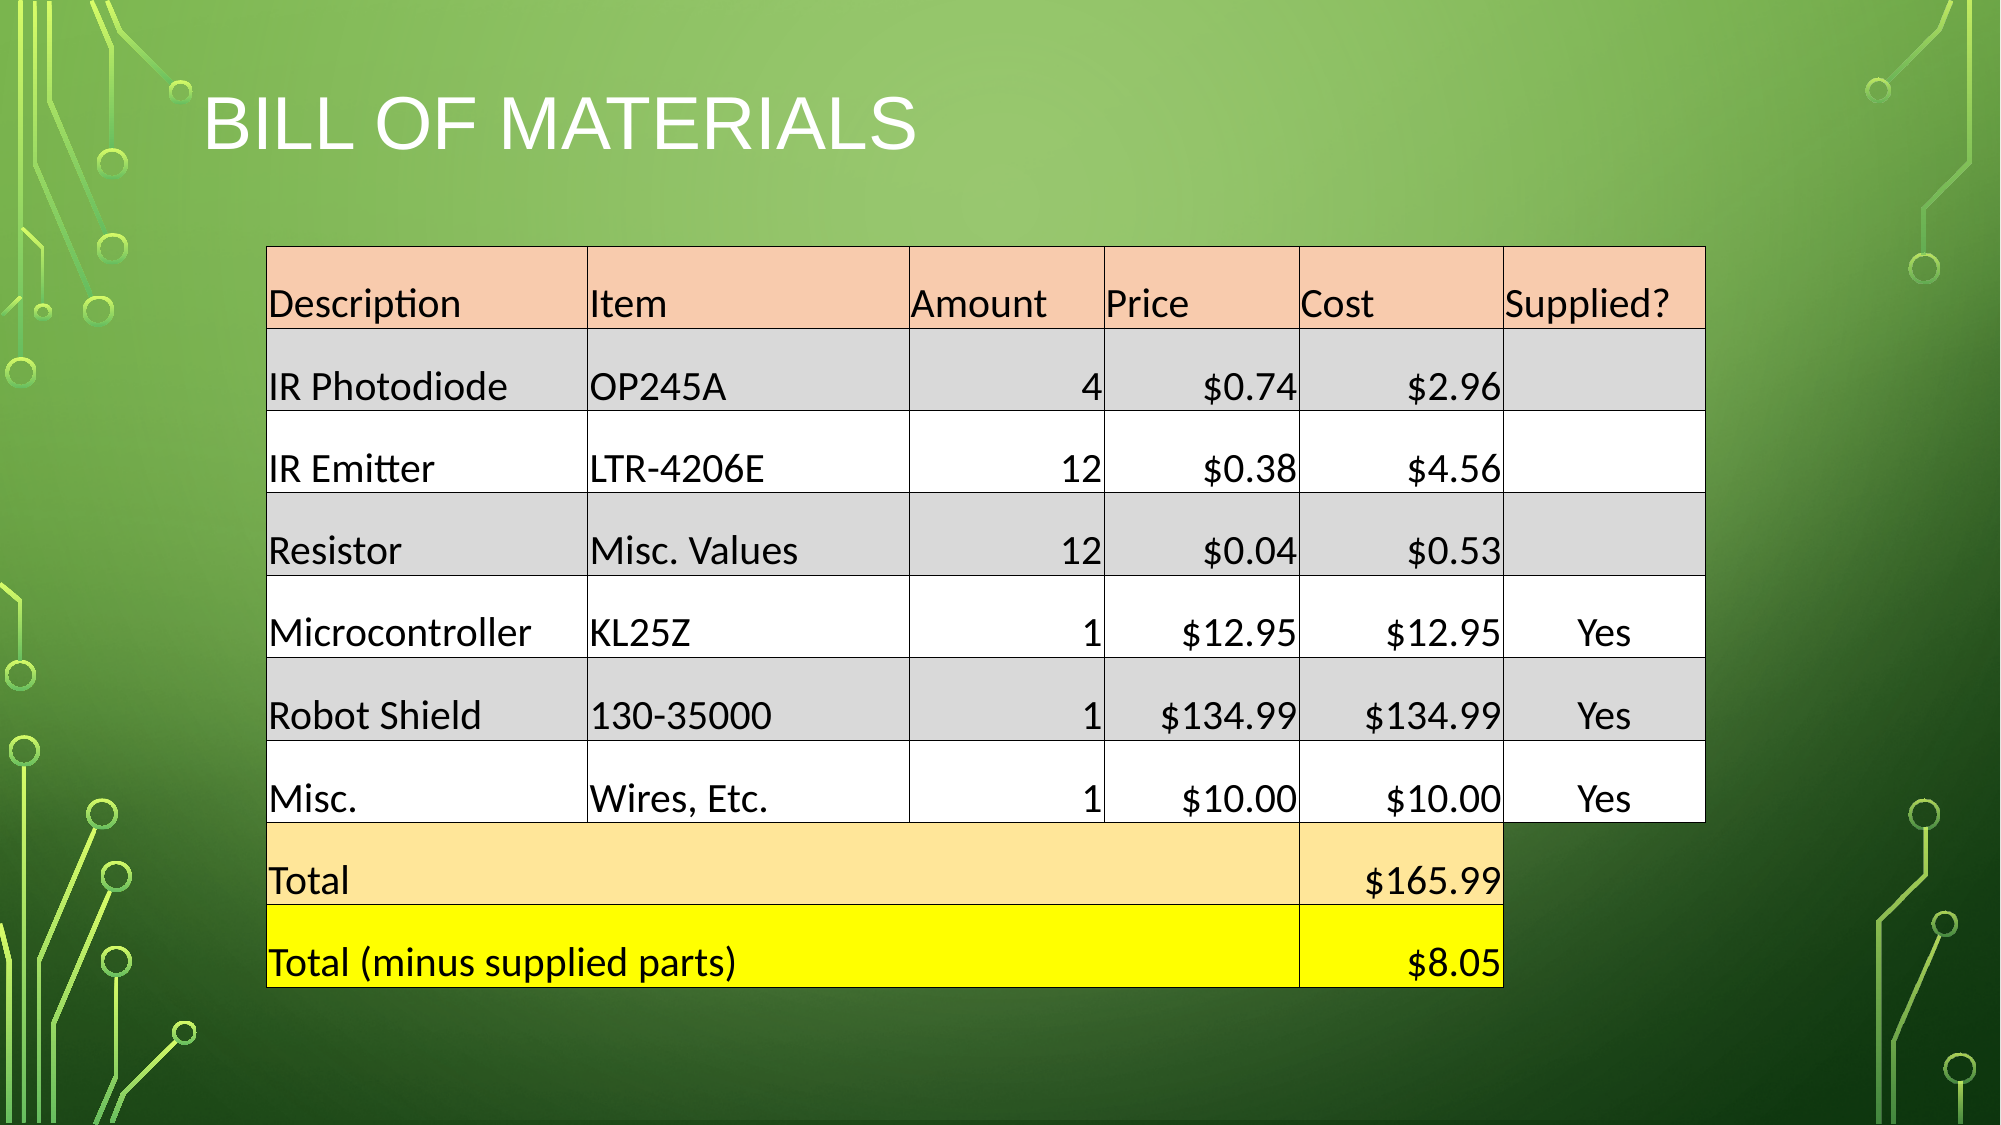

# Bill Of Materials
| Description | Item | Amount | Price | Cost | Supplied? |
| --- | --- | --- | --- | --- | --- |
| IR Photodiode | OP245A | 4 | $0.74 | $2.96 |  |
| IR Emitter | LTR-4206E | 12 | $0.38 | $4.56 |  |
| Resistor | Misc. Values | 12 | $0.04 | $0.53 |  |
| Microcontroller | KL25Z | 1 | $12.95 | $12.95 | Yes |
| Robot Shield | 130-35000 | 1 | $134.99 | $134.99 | Yes |
| Misc. | Wires, Etc. | 1 | $10.00 | $10.00 | Yes |
| Total |  |  |  | $165.99 |  |
| Total (minus supplied parts) |  |  |  | $8.05 |  |